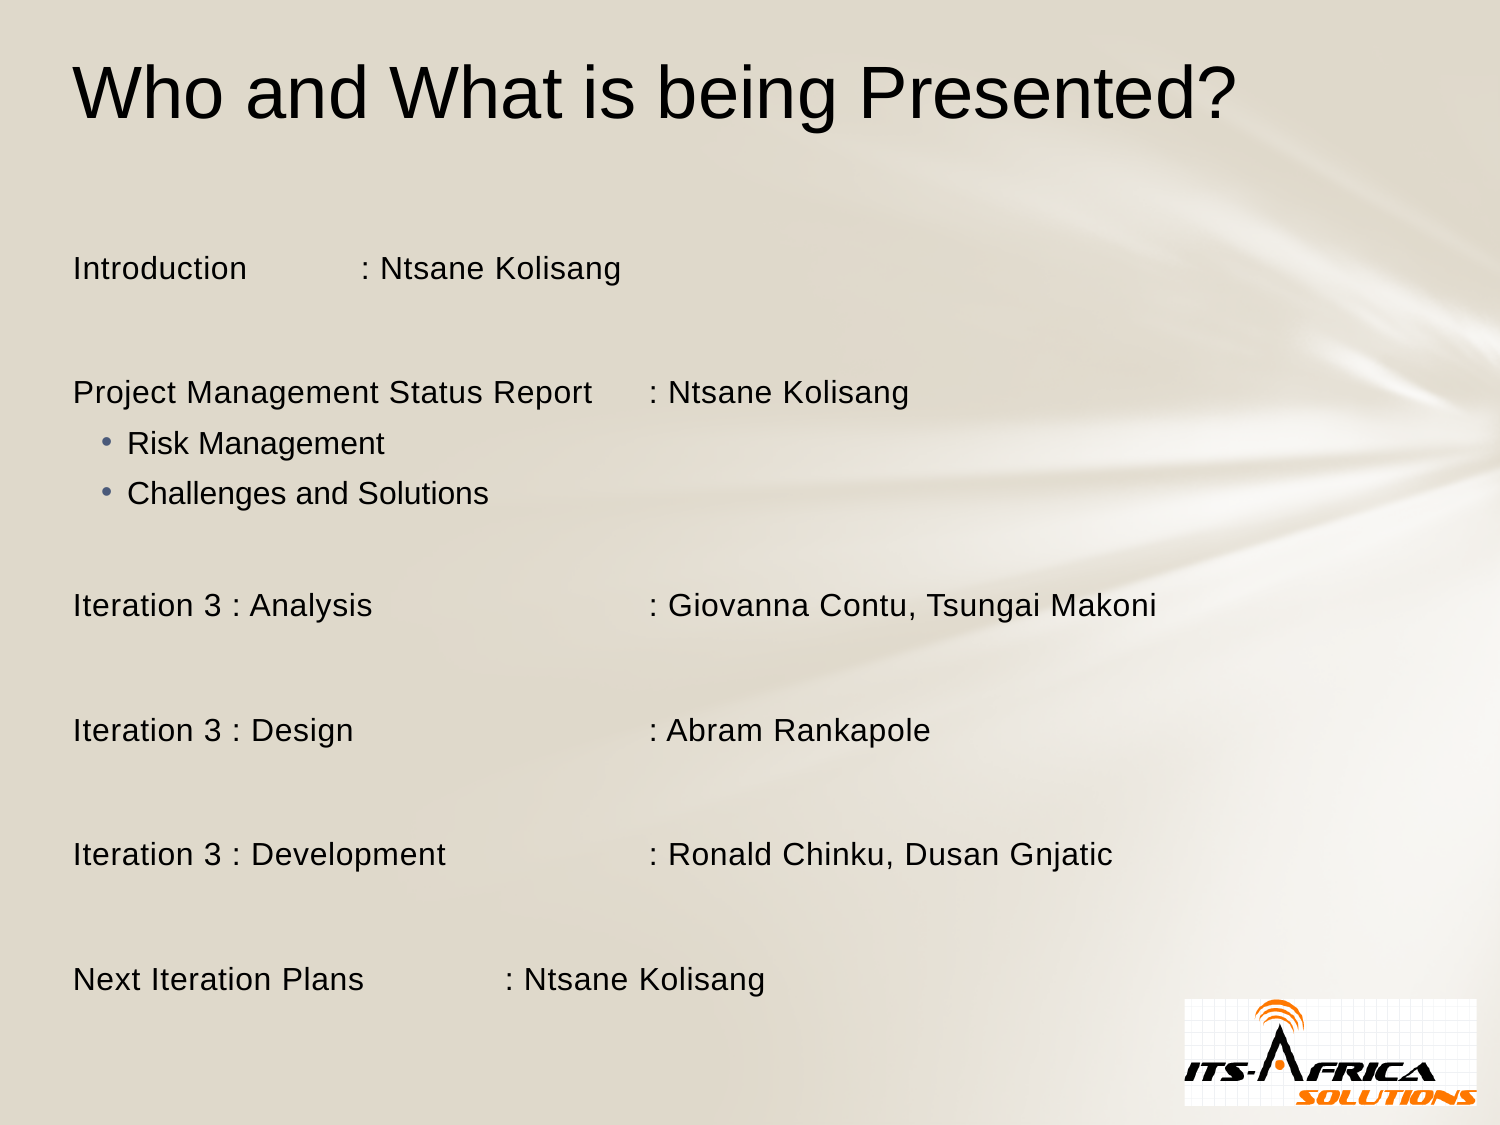

# Who and What is being Presented?
Introduction			: Ntsane Kolisang

Project Management Status Report 	: Ntsane Kolisang
Risk Management
Challenges and Solutions

Iteration 3 : Analysis 	 		: Giovanna Contu, Tsungai Makoni

Iteration 3 : Design 	  		: Abram Rankapole

Iteration 3 : Development	   	: Ronald Chinku, Dusan Gnjatic

Next Iteration Plans			: Ntsane Kolisang